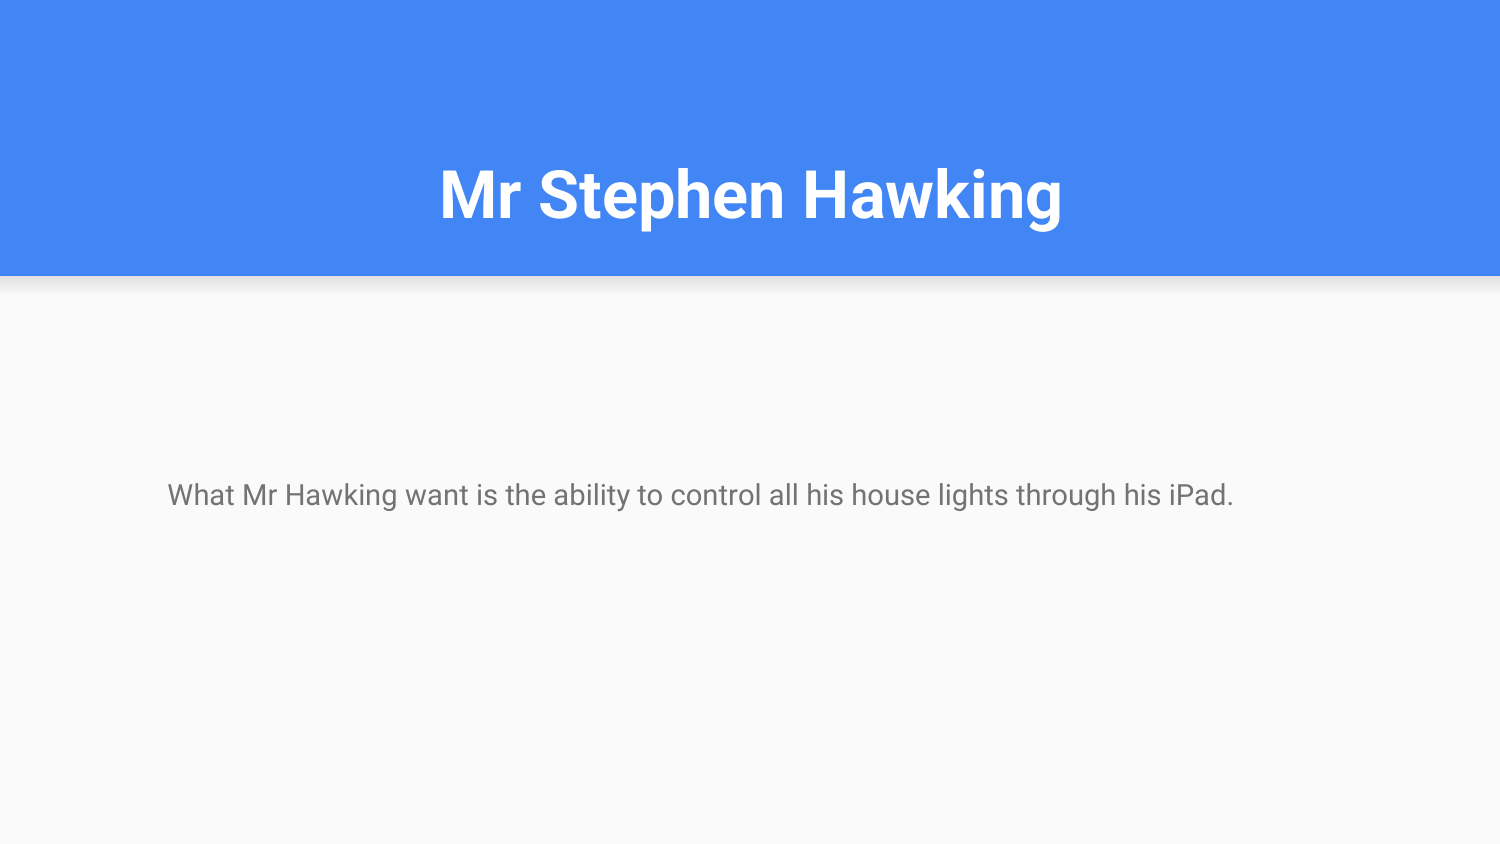

# Mr Stephen Hawking

What Mr Hawking want is the ability to control all his house lights through his iPad.